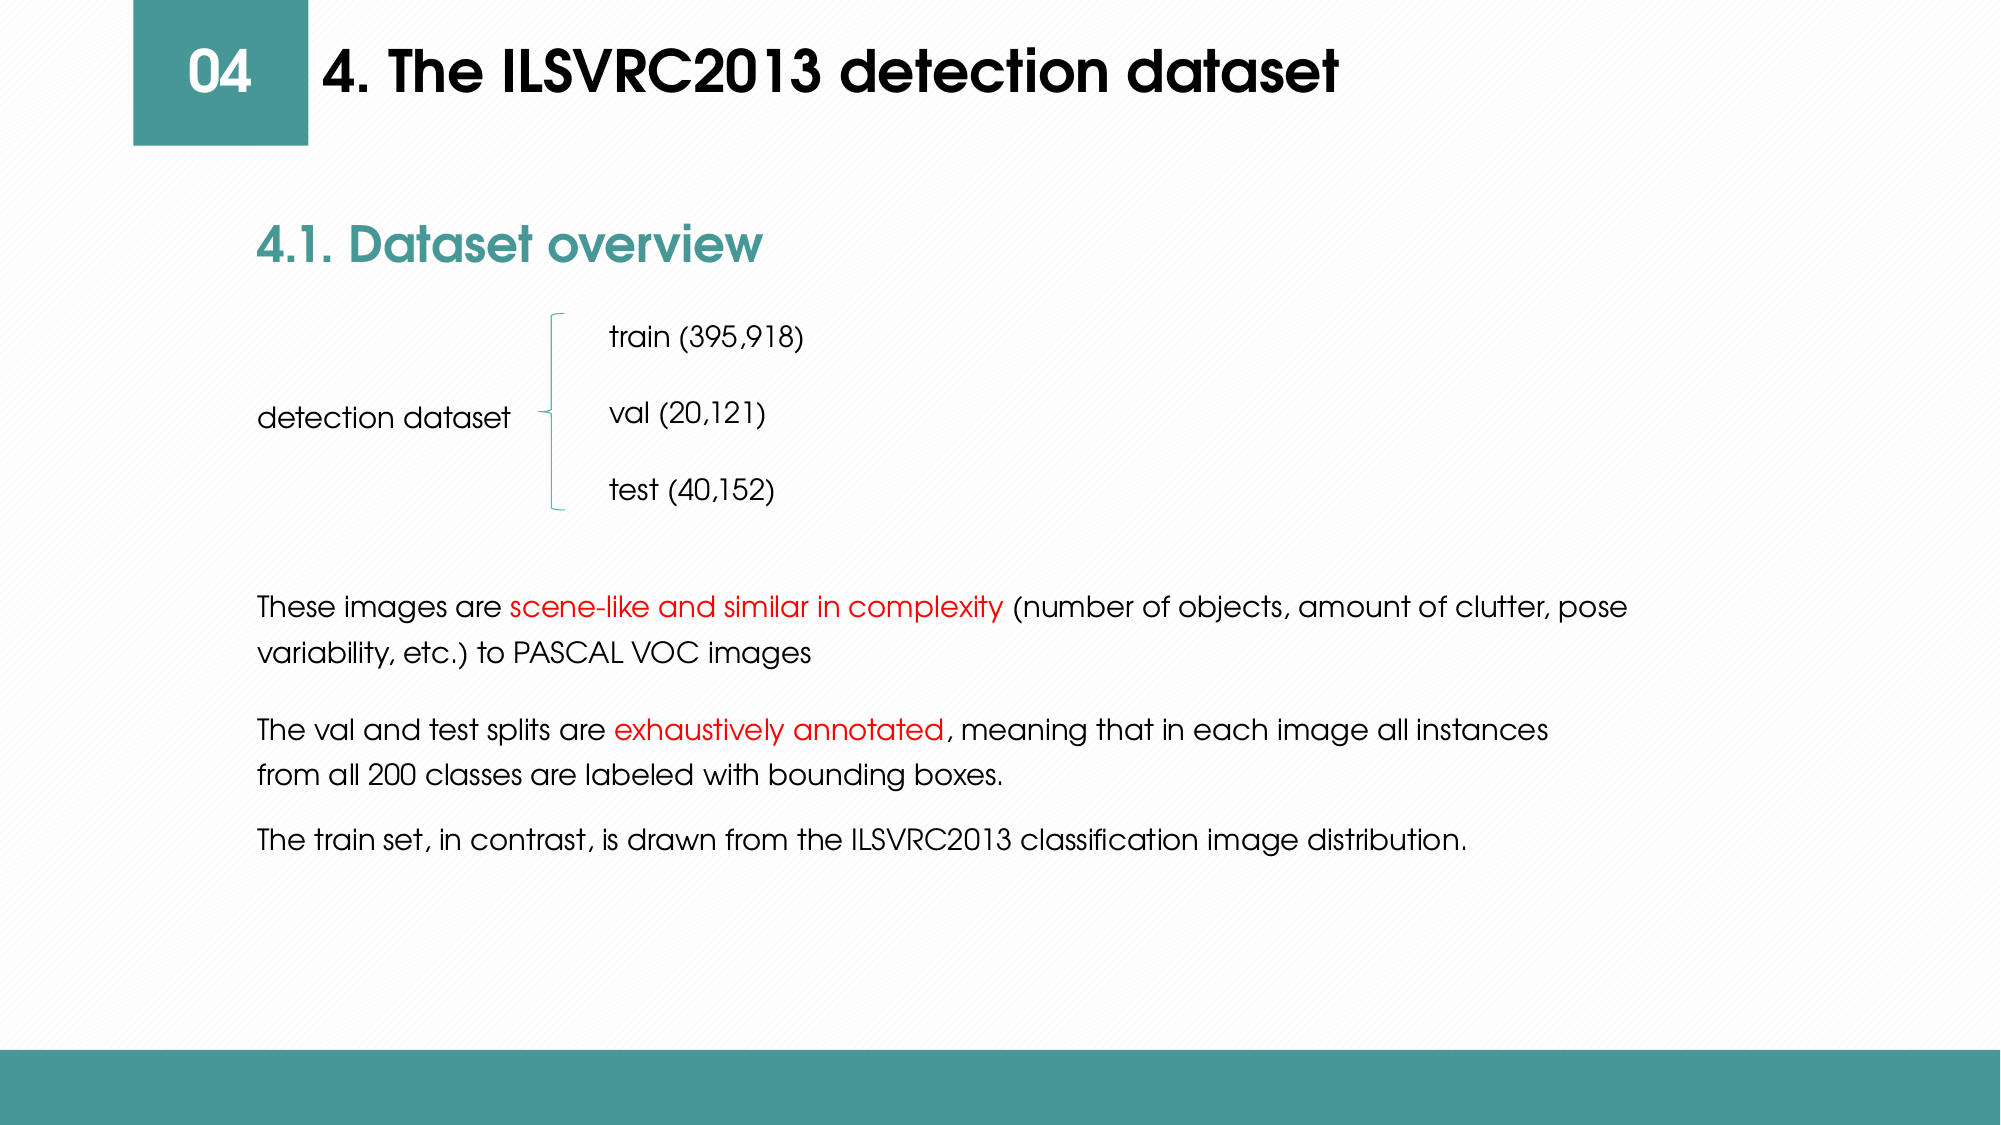

04
4. The ILSVRC2013 detection dataset
4.1. Dataset overview
train (395,918)

val (20,121)
detection dataset
test (40,152)
These images are scene-like and similar in complexity (number of objects, amount of clutter, pose variability, etc.) to PASCAL VOC images
The val and test splits are exhaustively annotated, meaning that in each image all instances
from all 200 classes are labeled with bounding boxes.
The train set, in contrast, is drawn from the ILSVRC2013 classification image distribution.